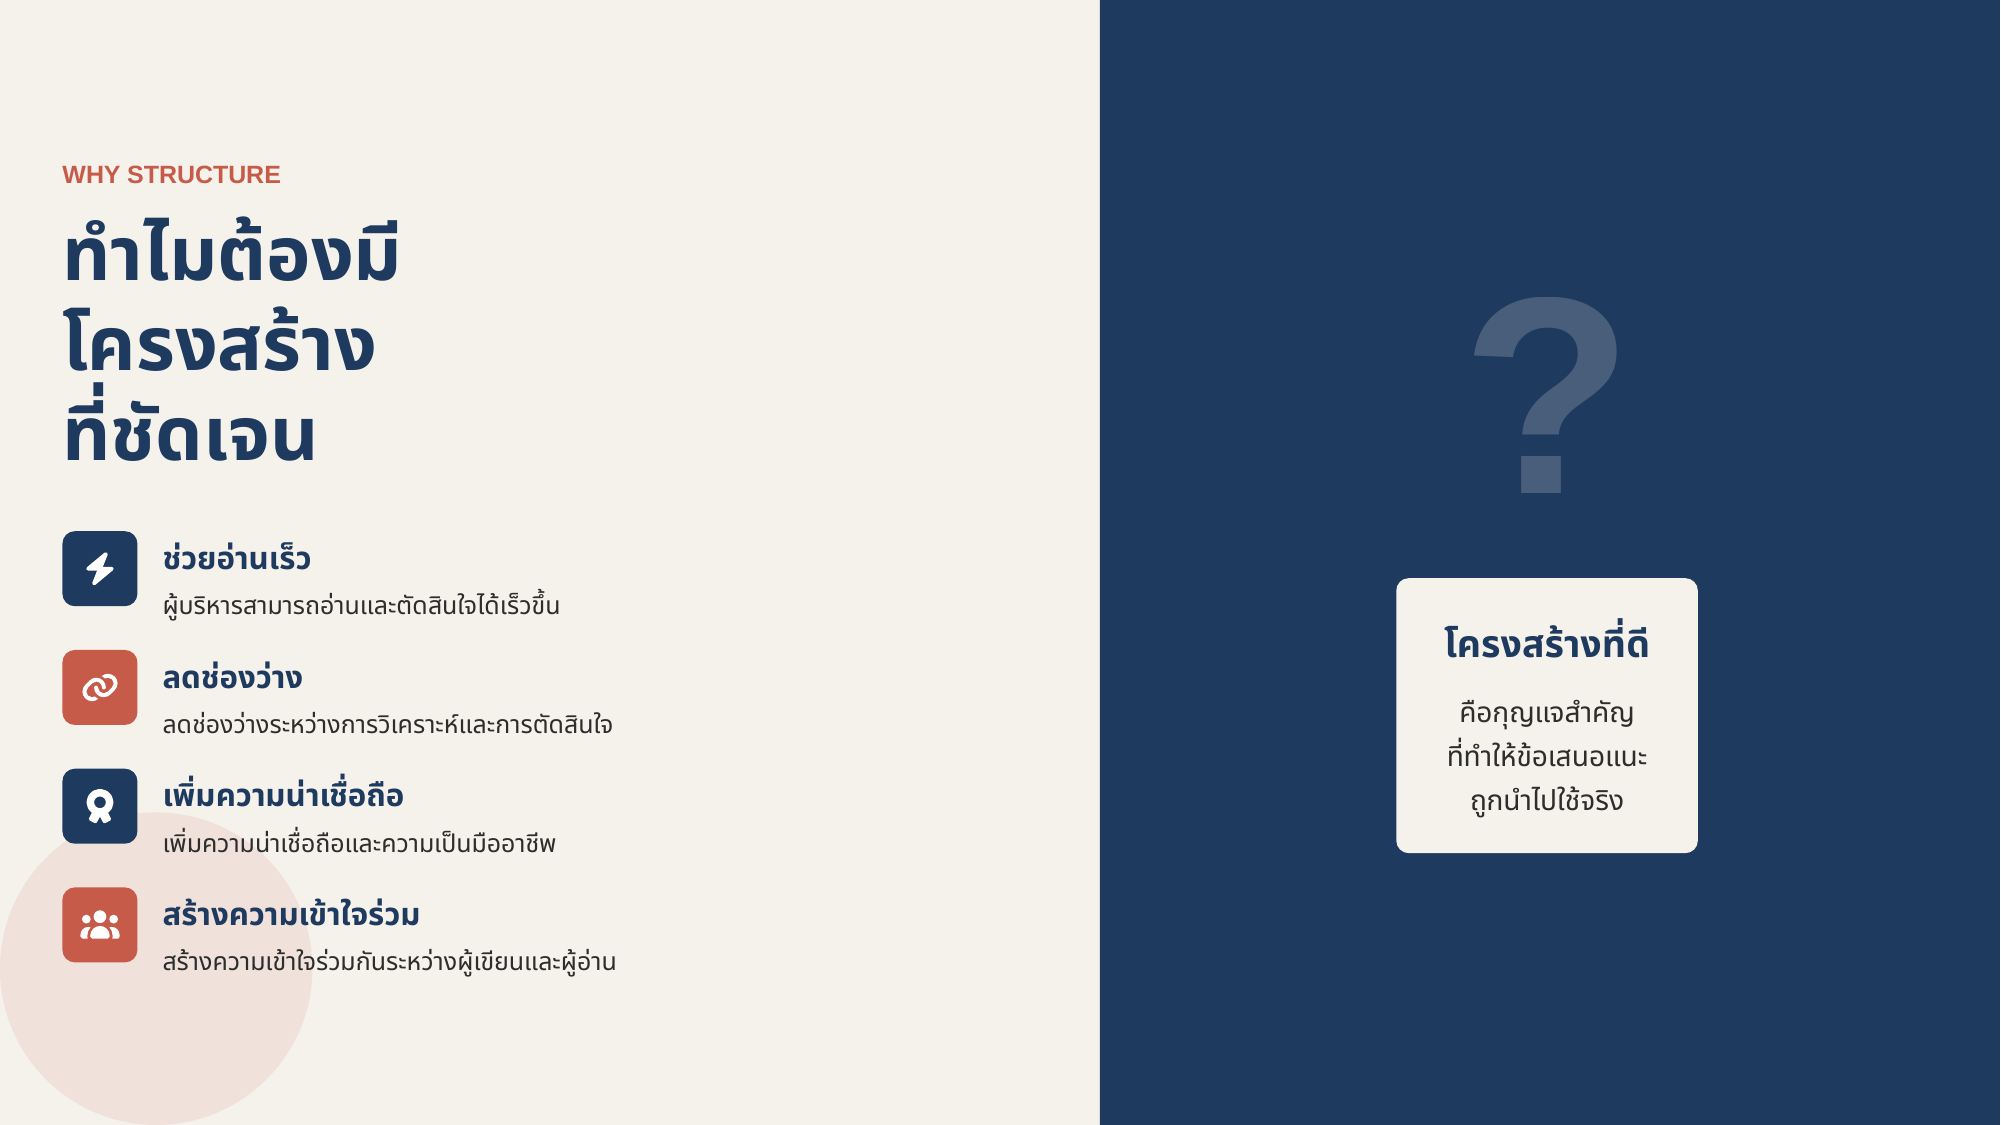

WHY STRUCTURE
ทำไมต้องมี
โครงสร้าง
ที่ชัดเจน
?

ช่วยอ่านเร็ว

ผู้บริหารสามารถอ่านและตัดสินใจได้เร็วขึ้น
โครงสร้างที่ดี

ลดช่องว่าง

คือกุญแจสำคัญ
ที่ทำให้ข้อเสนอแนะ
ถูกนำไปใช้จริง
ลดช่องว่างระหว่างการวิเคราะห์และการตัดสินใจ

เพิ่มความน่าเชื่อถือ

เพิ่มความน่าเชื่อถือและความเป็นมืออาชีพ

สร้างความเข้าใจร่วม

สร้างความเข้าใจร่วมกันระหว่างผู้เขียนและผู้อ่าน